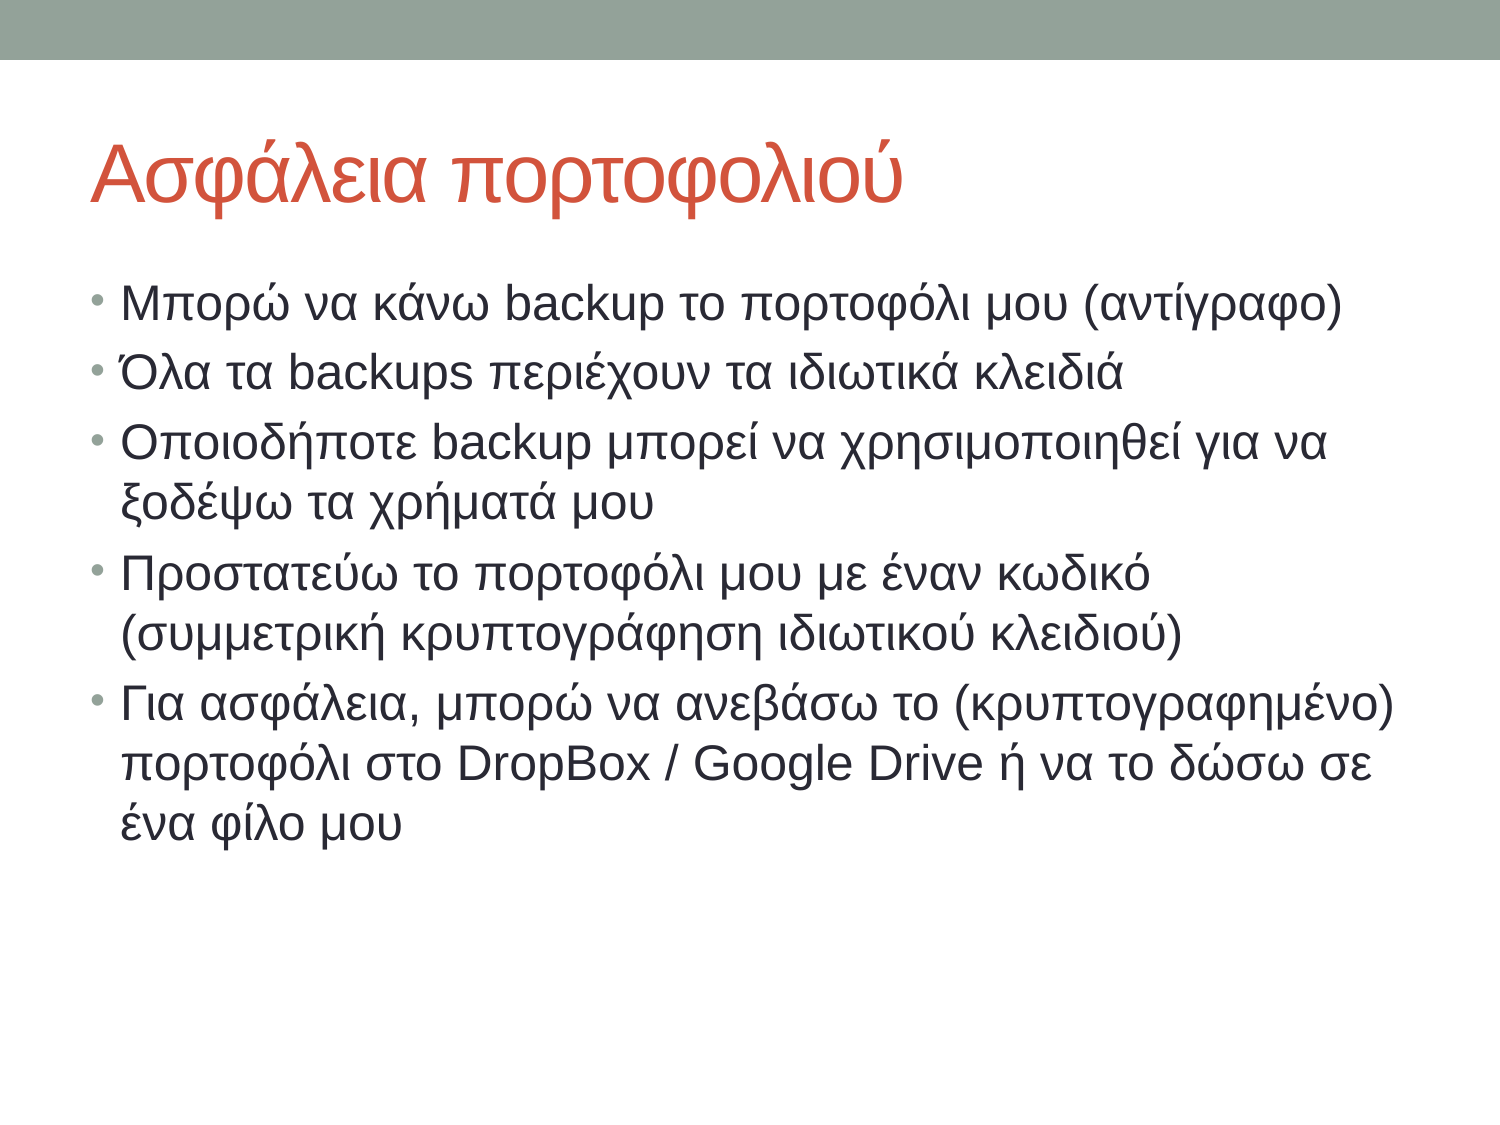

# Ασφάλεια πορτοφολιού
Μπορώ να κάνω backup το πορτοφόλι μου (αντίγραφο)
Όλα τα backups περιέχουν τα ιδιωτικά κλειδιά
Οποιοδήποτε backup μπορεί να χρησιμοποιηθεί για να ξοδέψω τα χρήματά μου
Προστατεύω το πορτοφόλι μου με έναν κωδικό (συμμετρική κρυπτογράφηση ιδιωτικού κλειδιού)
Για ασφάλεια, μπορώ να ανεβάσω το (κρυπτογραφημένο) πορτοφόλι στο DropBox / Google Drive ή να το δώσω σε ένα φίλο μου